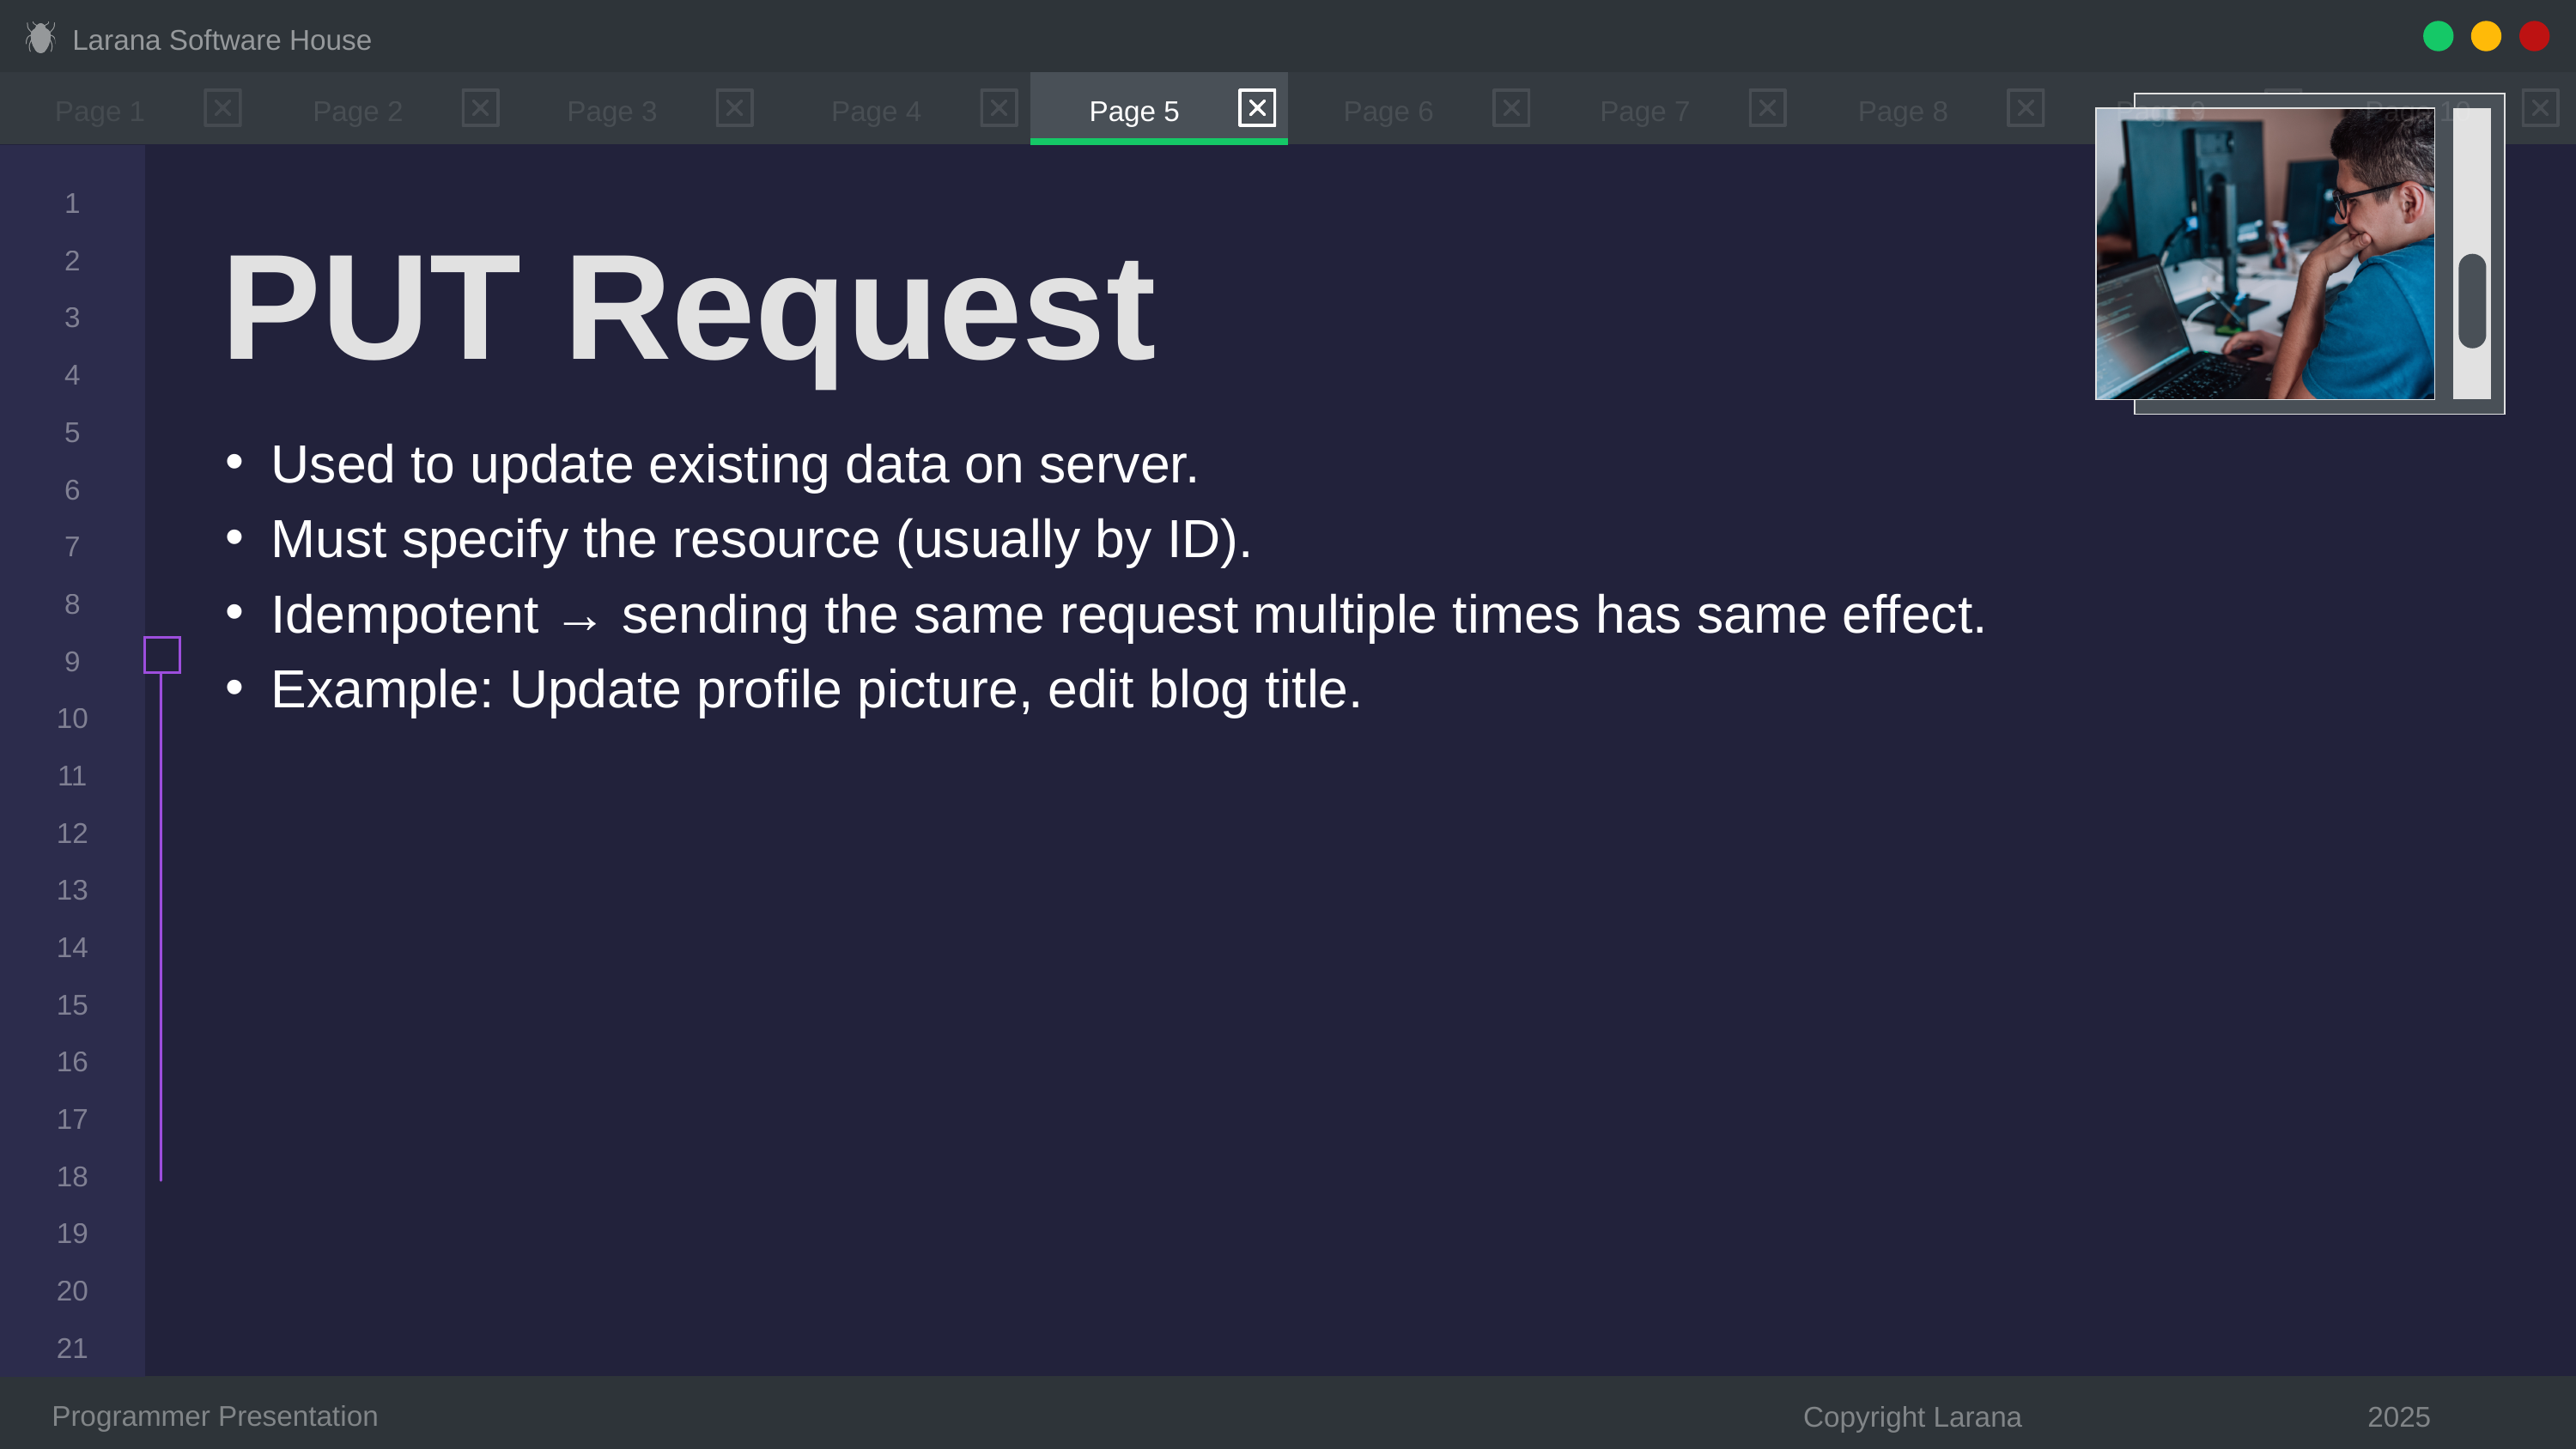

Larana Software House

Page 1
Page 2
Page 3
Page 4
Page 5
Page 6
Page 7
Page 8
Page 9
Page 10

1
2
3
4
5
6
7
8
9
10
11
12
13
14
15
16
17
18
19
20
21
PUT Request

Used to update existing data on server.
Must specify the resource (usually by ID).
Idempotent → sending the same request multiple times has same effect.
Example: Update profile picture, edit blog title.

Programmer Presentation
Copyright Larana
2025